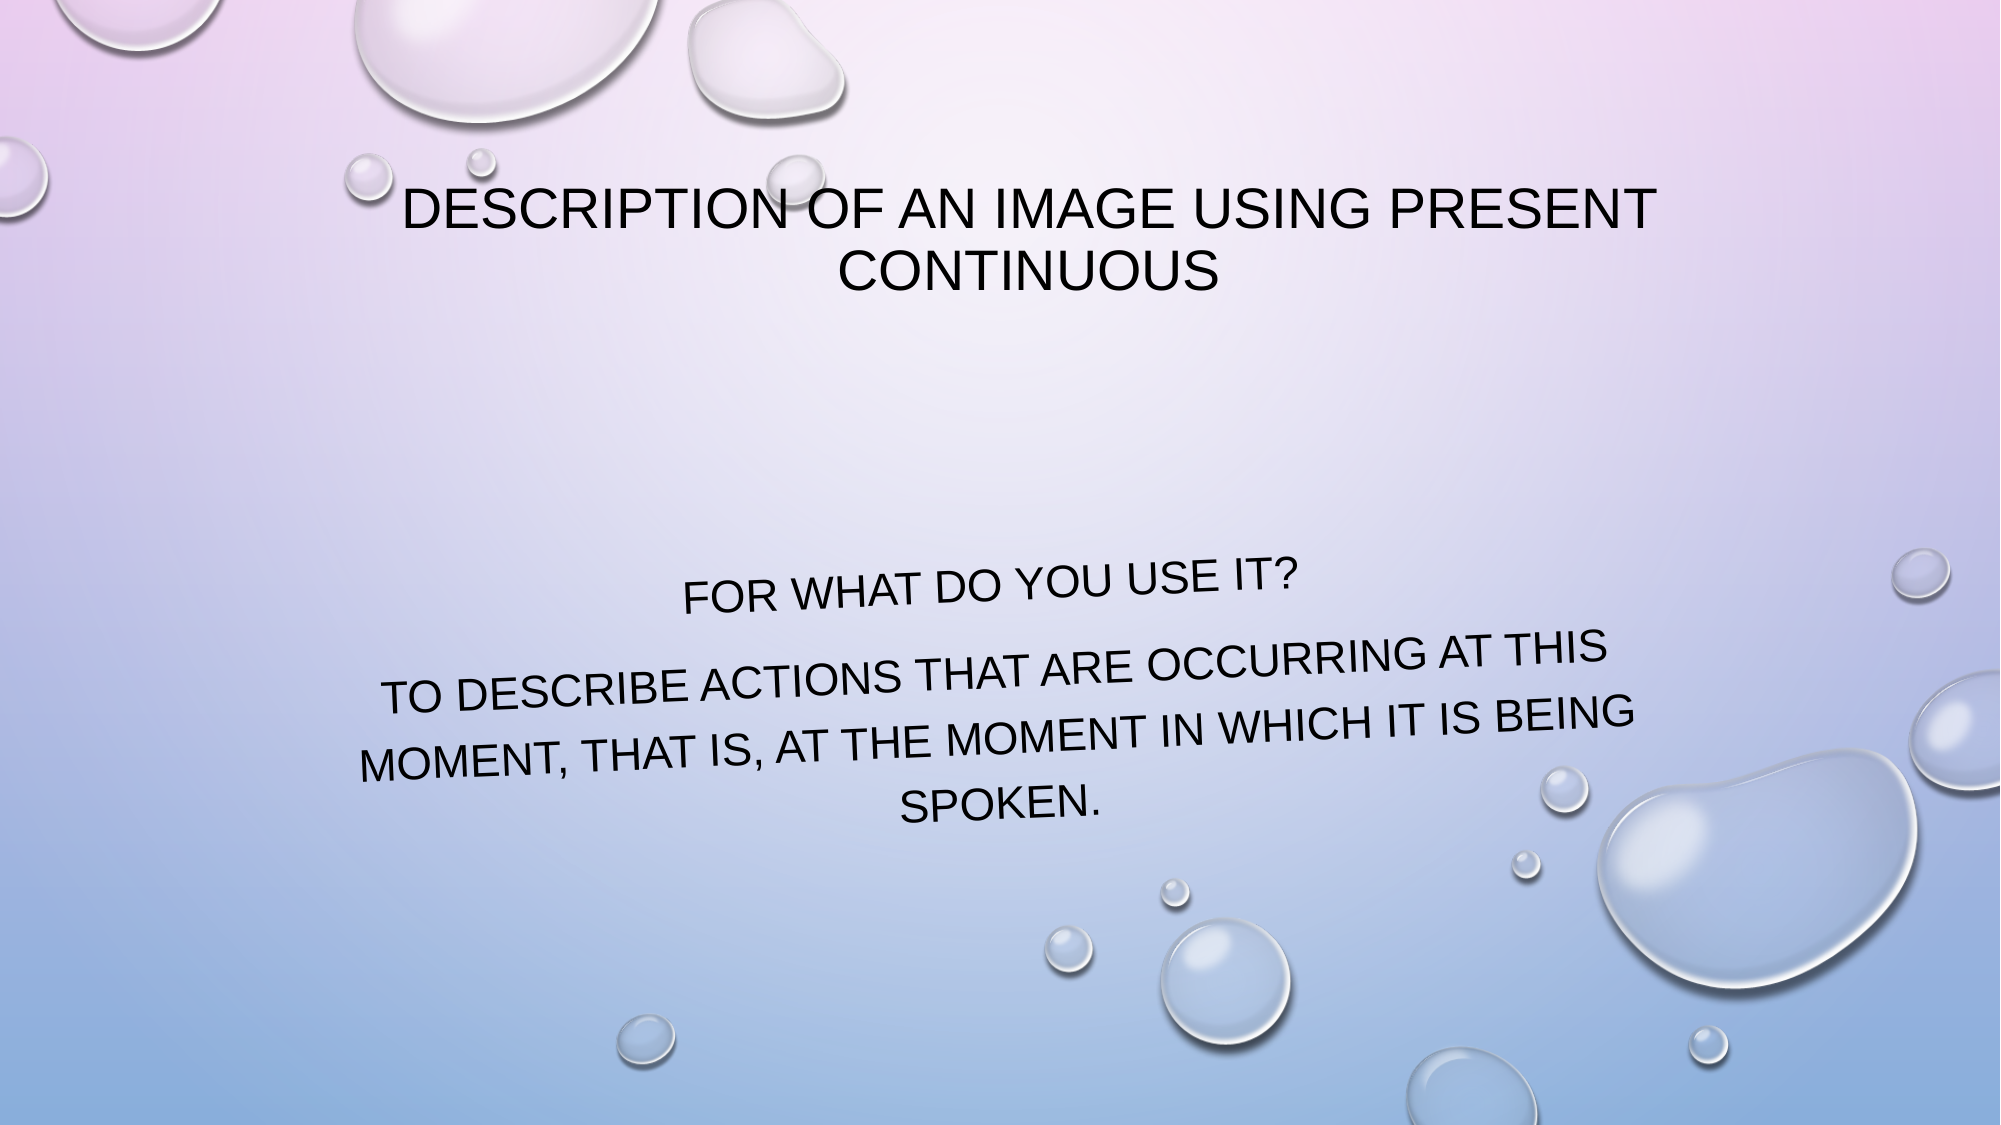

# Description of an image using present continuous
For what do you use it?
To describe actions that are occurring at this moment, that is, at the moment in which it is being spoken.